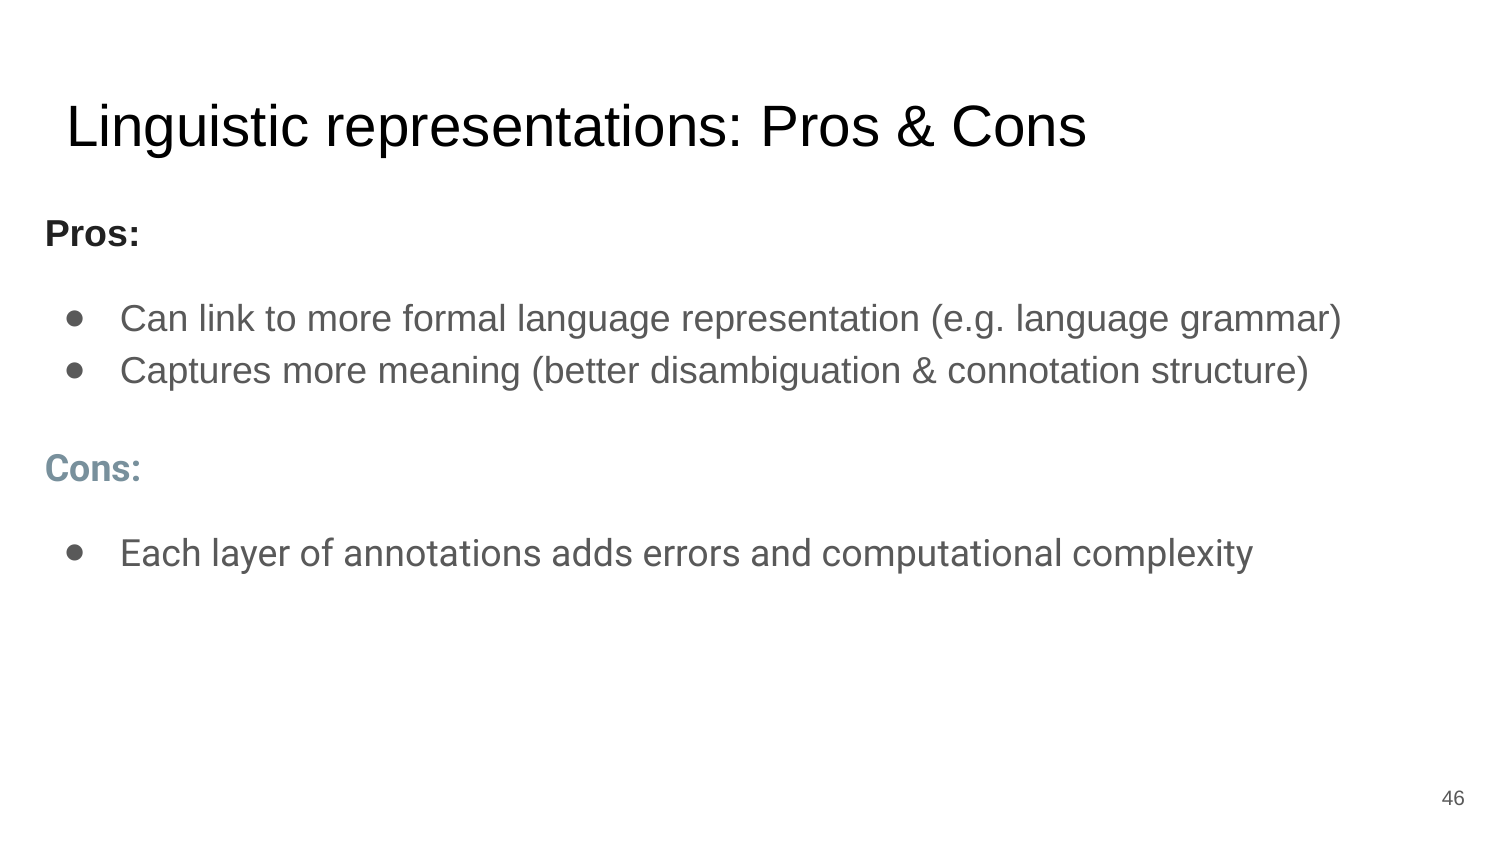

# Linguistic representations: Pros & Cons
Pros:
Can link to more formal language representation (e.g. language grammar)
Captures more meaning (better disambiguation & connotation structure)
Cons:
Each layer of annotations adds errors and computational complexity
46